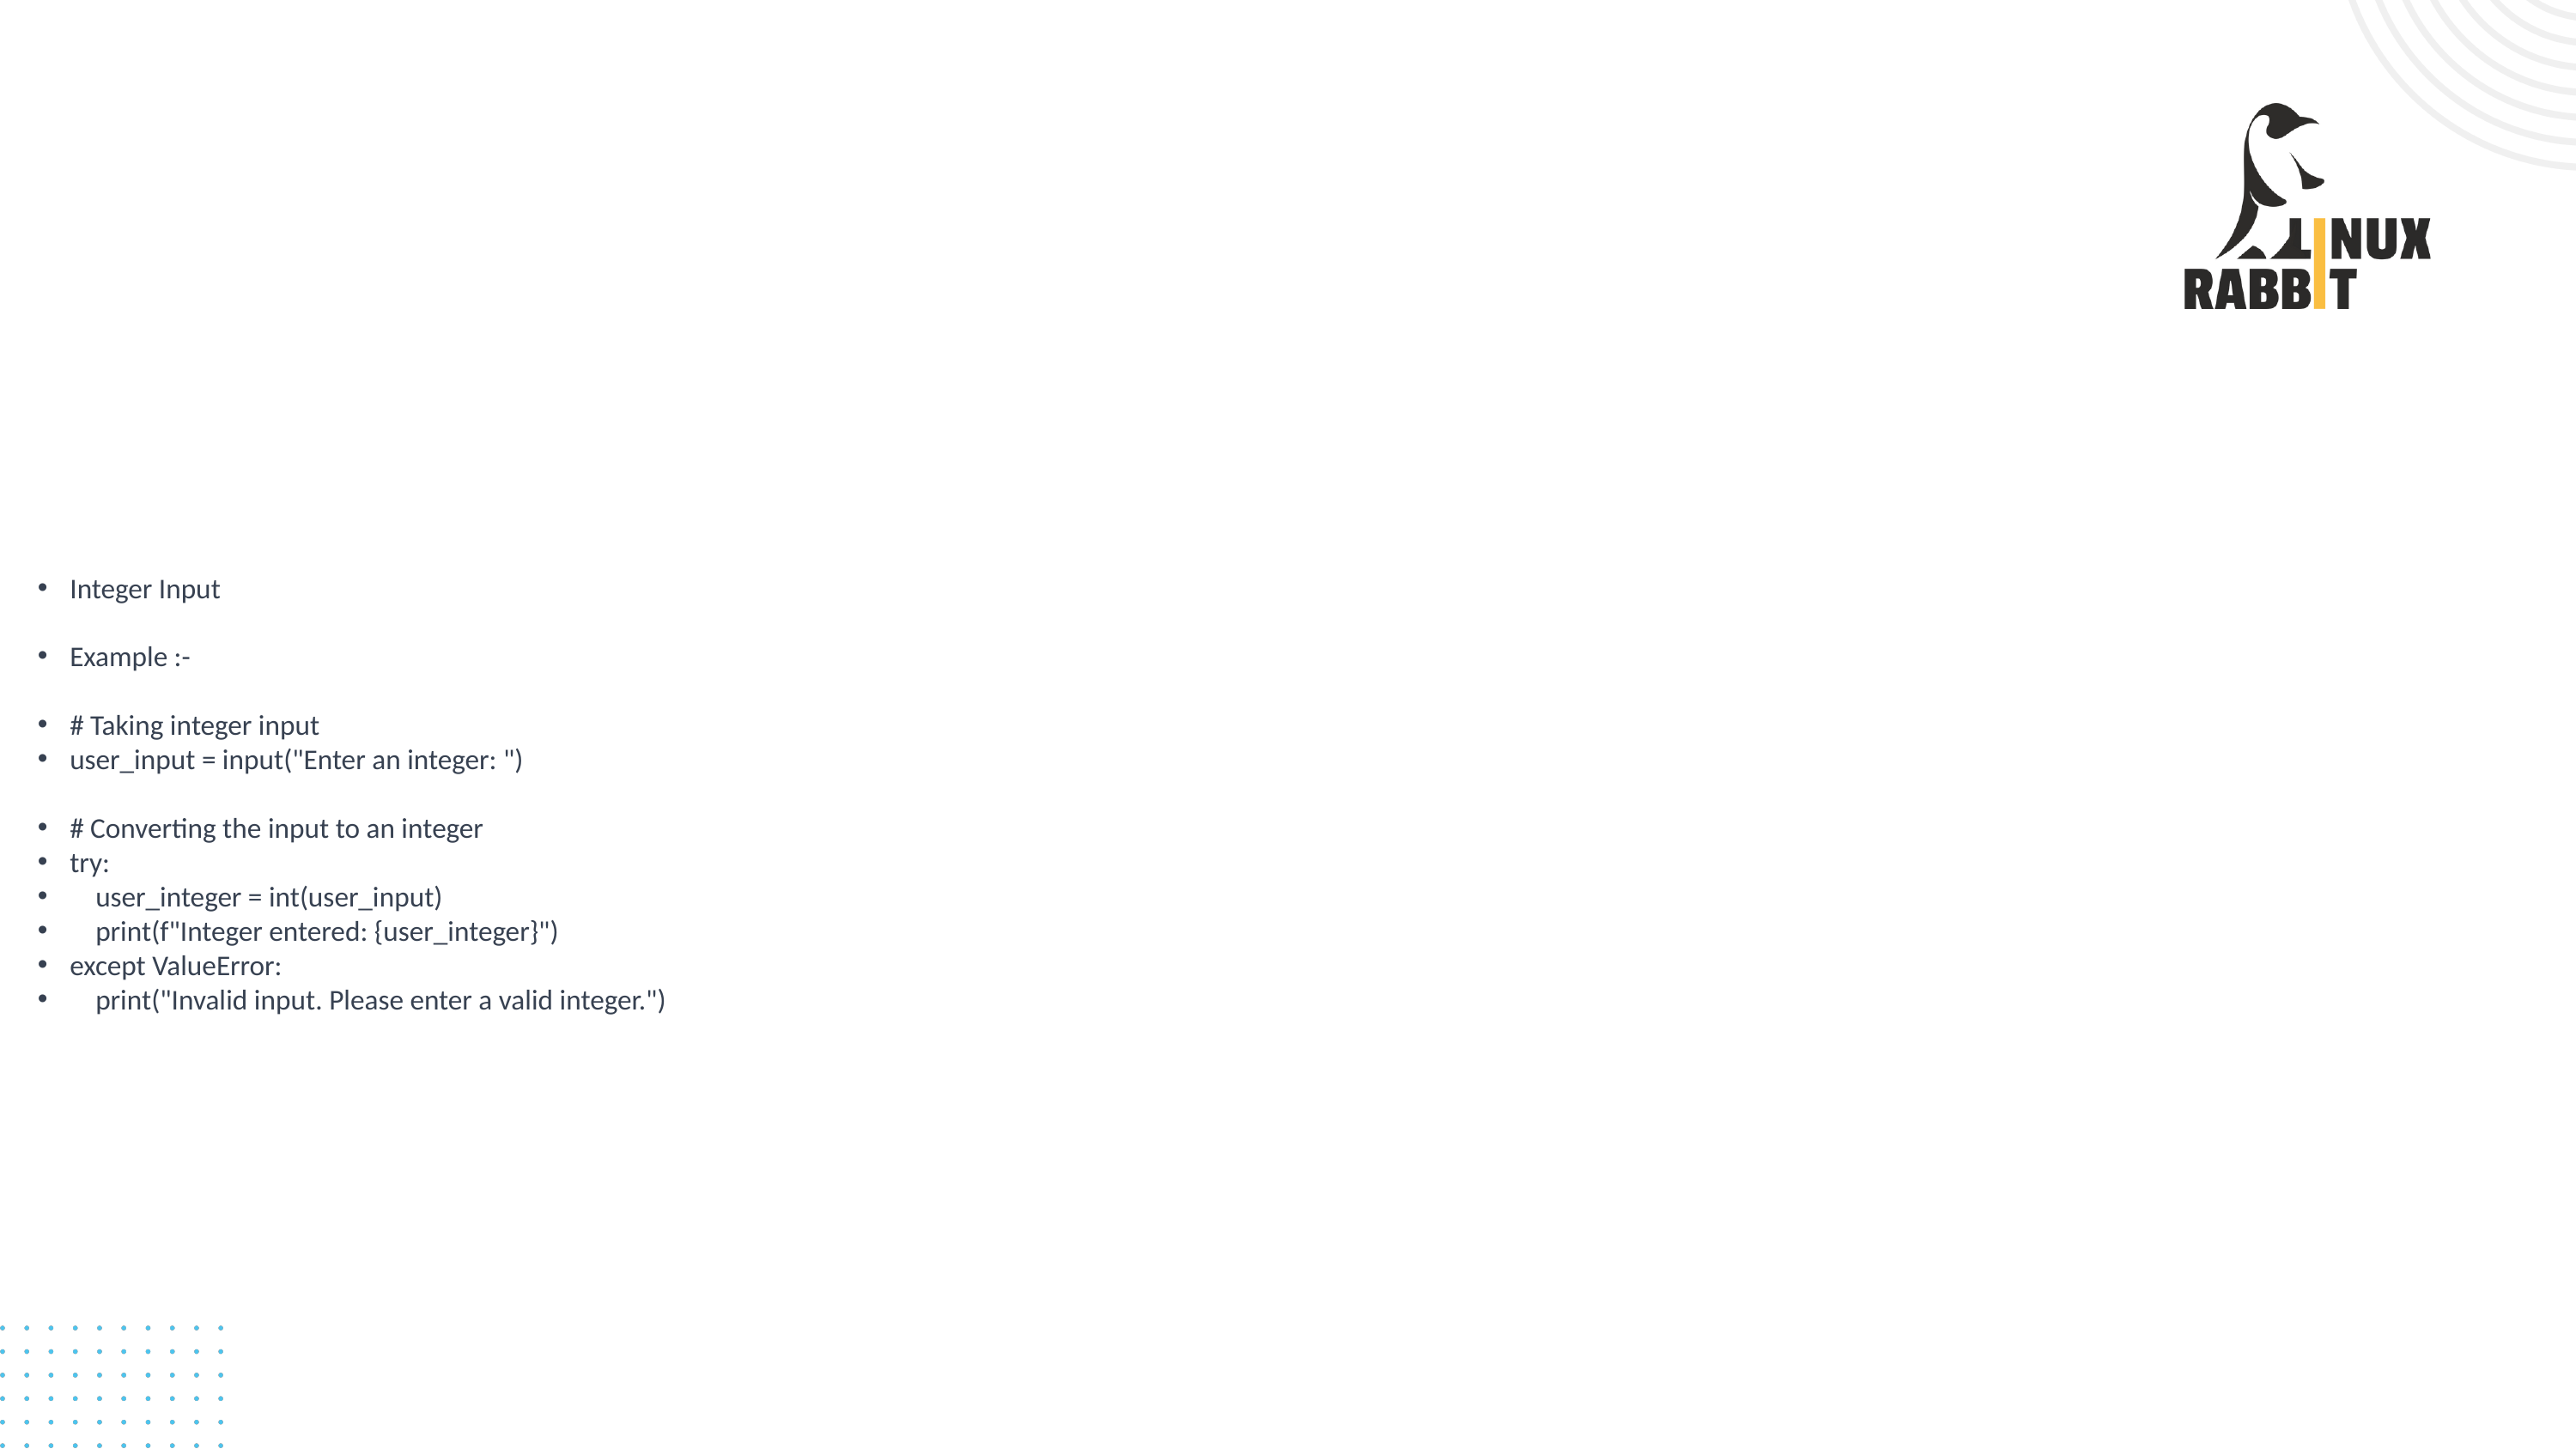

# Integer Input

Example :-

# Taking integer input
user_input = input("Enter an integer: ")

# Converting the input to an integer
try:
    user_integer = int(user_input)
    print(f"Integer entered: {user_integer}")
except ValueError:
    print("Invalid input. Please enter a valid integer.")